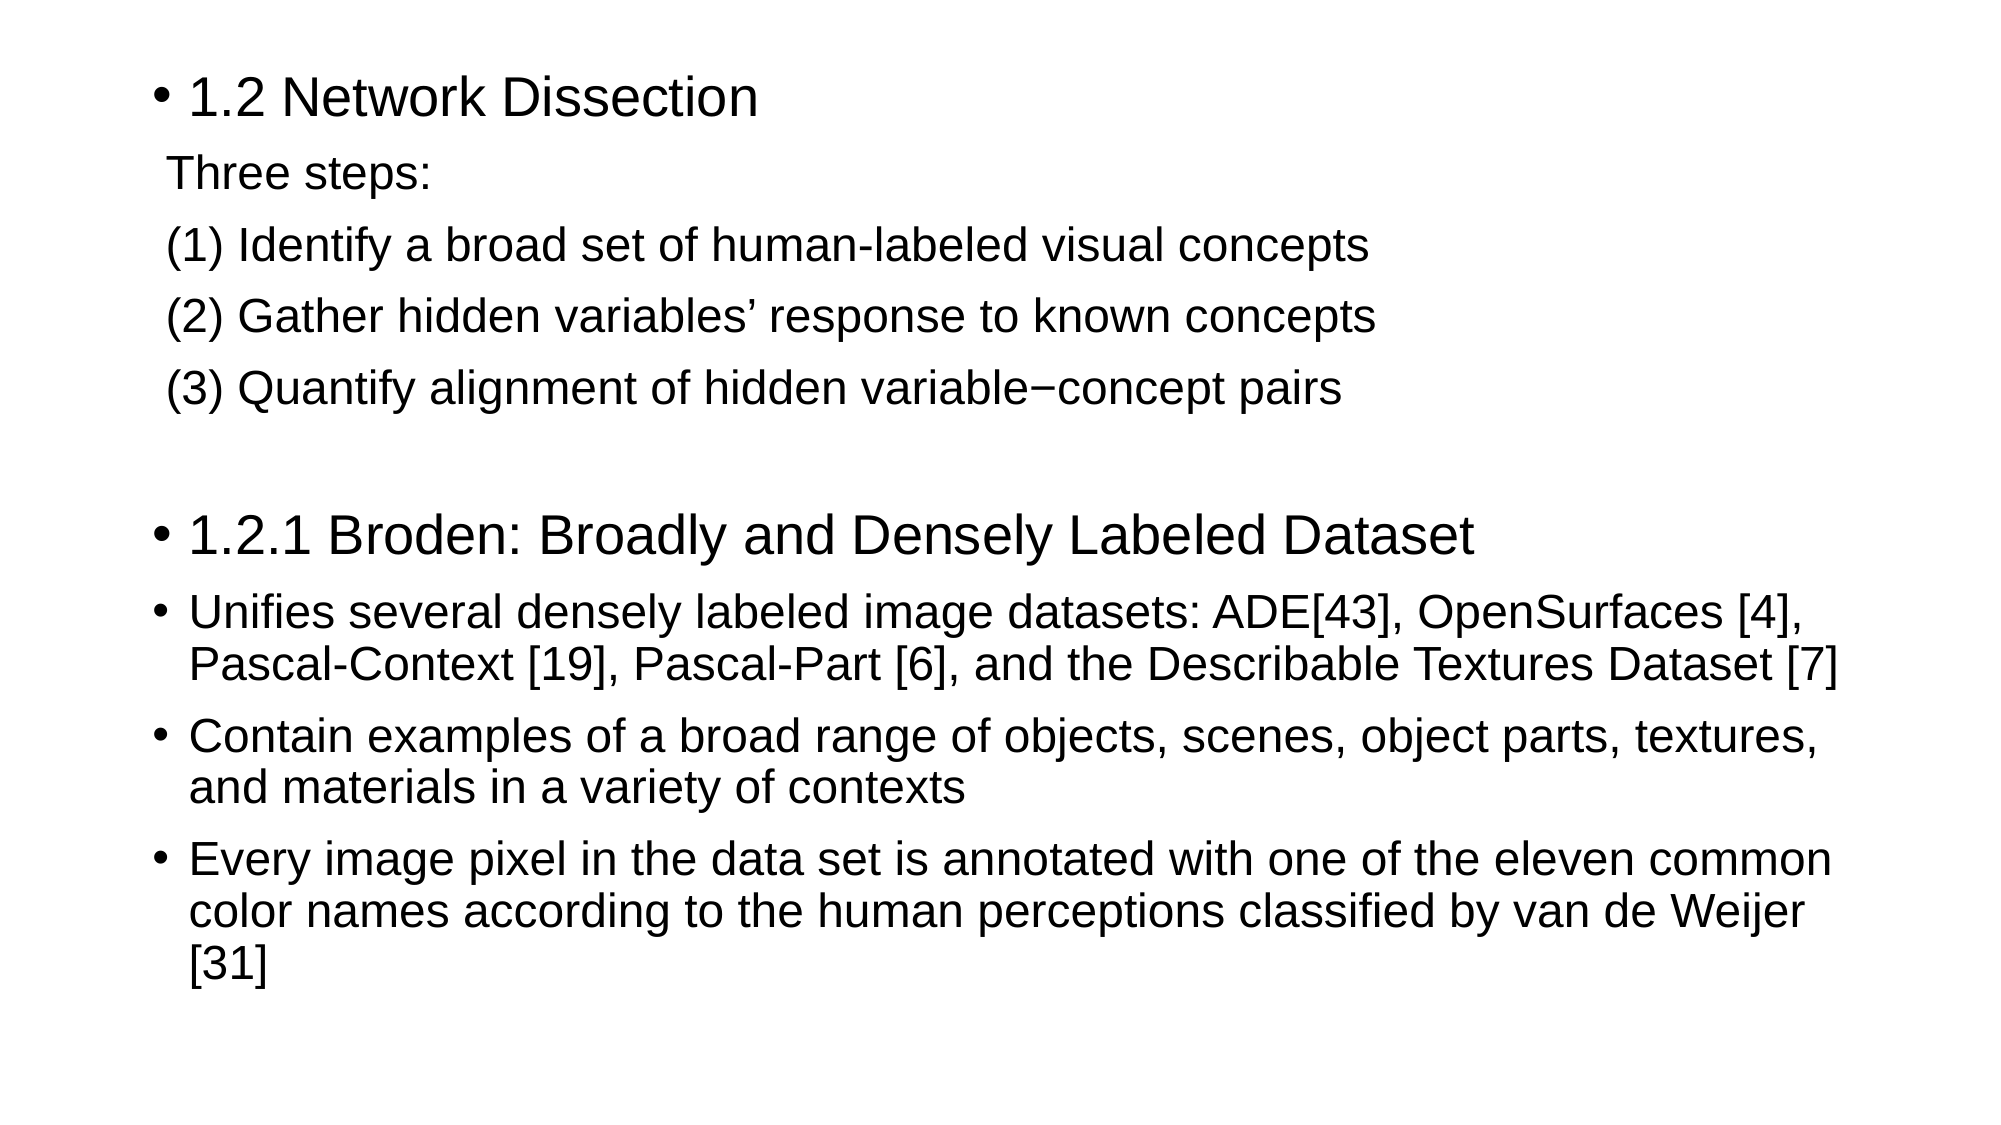

1.2 Network Dissection
 Three steps:
 (1) Identify a broad set of human-labeled visual concepts
 (2) Gather hidden variables’ response to known concepts
 (3) Quantify alignment of hidden variable−concept pairs

1.2.1 Broden: Broadly and Densely Labeled Dataset
Unifies several densely labeled image datasets: ADE[43], OpenSurfaces [4], Pascal-Context [19], Pascal-Part [6], and the Describable Textures Dataset [7]
Contain examples of a broad range of objects, scenes, object parts, textures, and materials in a variety of contexts
Every image pixel in the data set is annotated with one of the eleven common color names according to the human perceptions classiﬁed by van de Weijer [31]